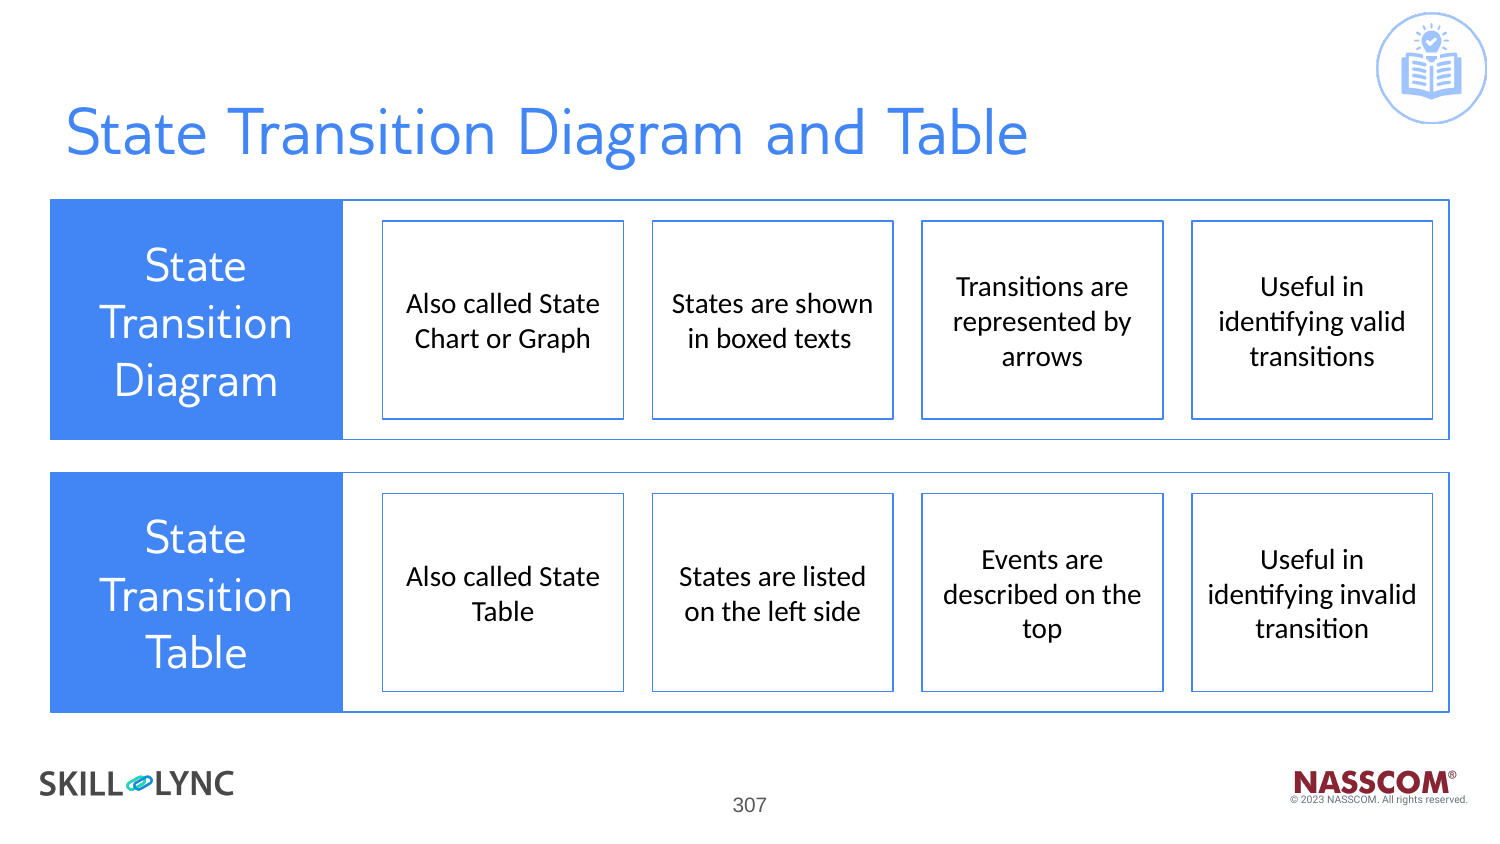

# State Transition Diagram and Table
State Transition Diagram

Also called State Chart or Graph
States are shown in boxed texts
Transitions are represented by arrows
Useful in identifying valid transitions
State Transition Table

Also called State Table
States are listed on the left side
Events are described on the top
Useful in identifying invalid transition
307